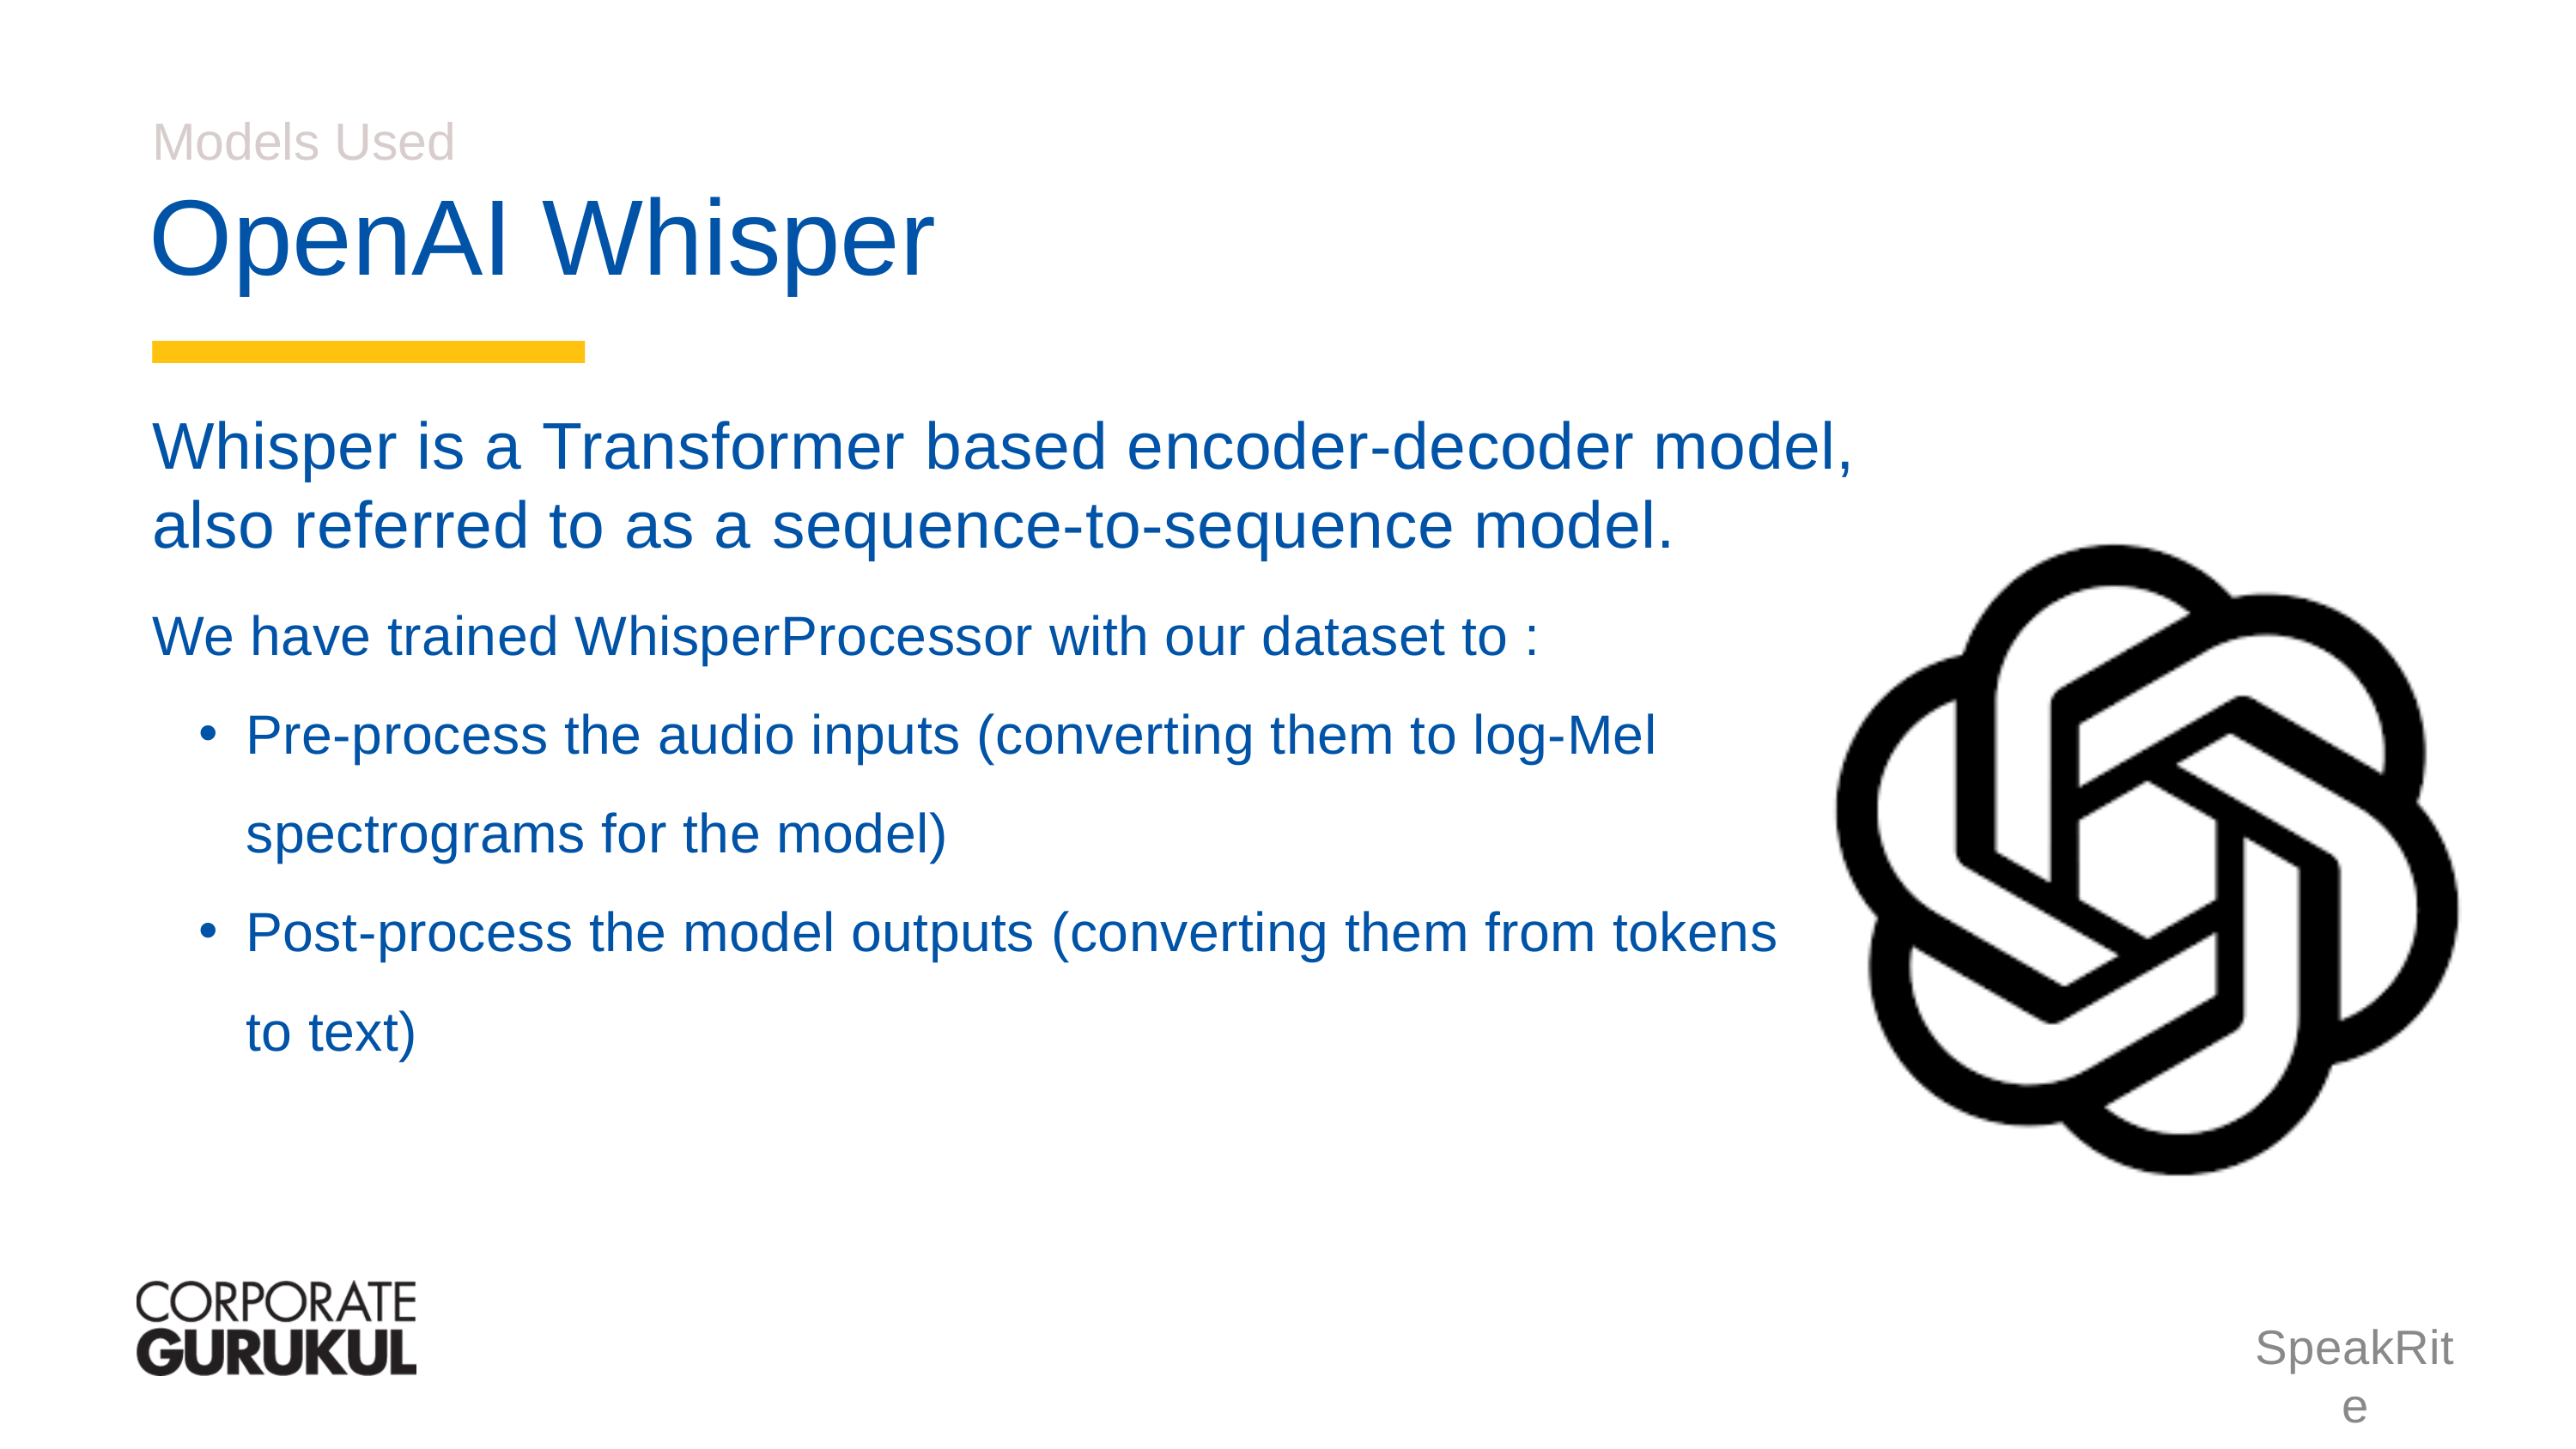

Models Used
OpenAI Whisper

Whisper is a Transformer based encoder-decoder model, also referred to as a sequence-to-sequence model.

We have trained WhisperProcessor with our dataset to :
Pre-process the audio inputs (converting them to log-Mel spectrograms for the model)
Post-process the model outputs (converting them from tokens to text)

SpeakRite